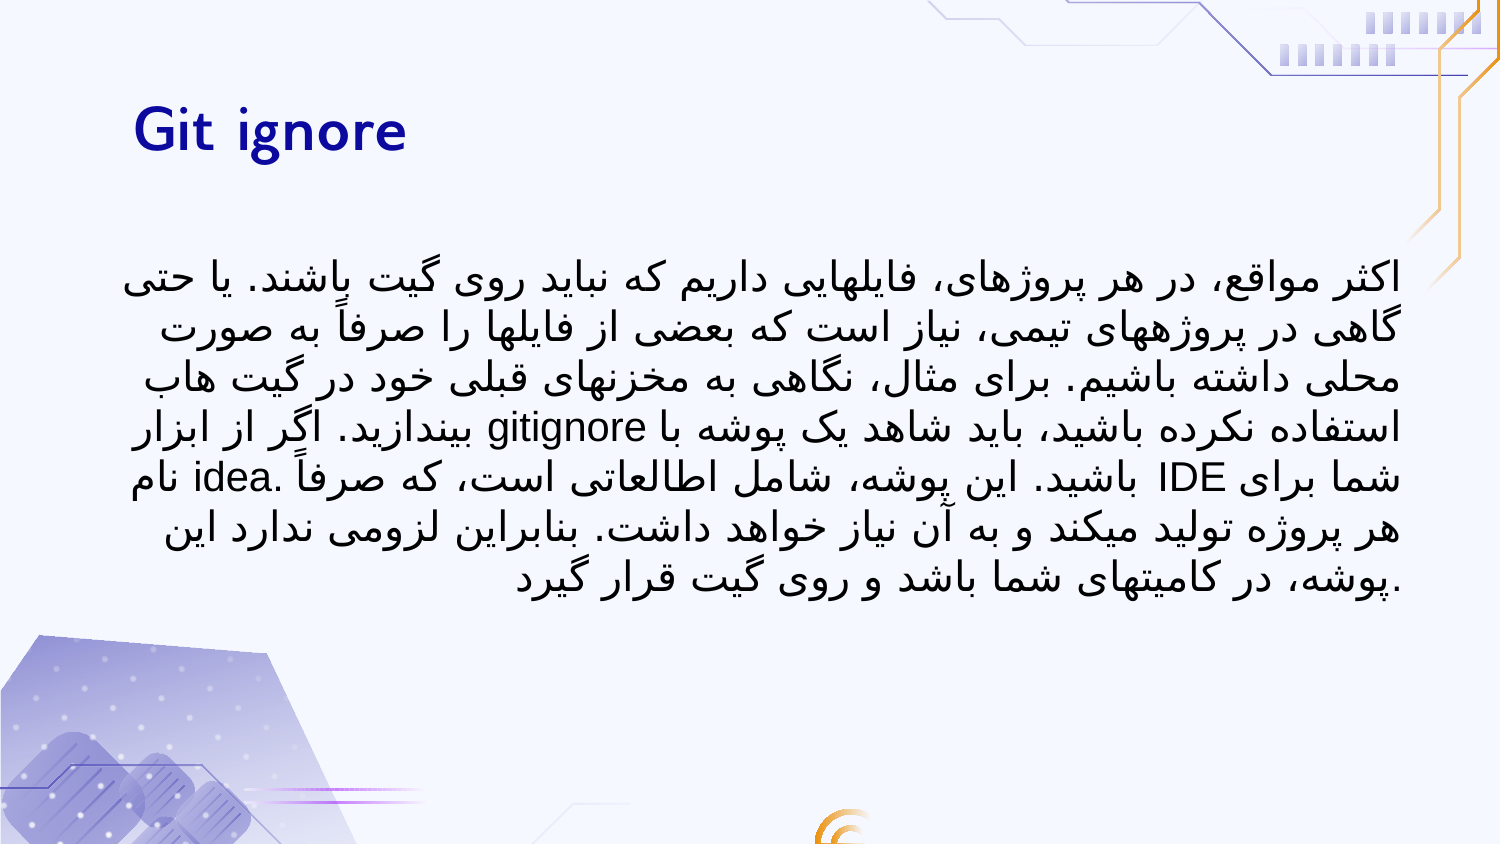

# Git ignore
اکثر مواقع، در هر پروژهای، فایلهایی داریم که نباید روی گیت باشند. یا حتی گاهی در پروژههای تیمی، نیاز است که بعضی از فایلها را صرفاً به صورت محلی داشته باشیم. برای مثال، نگاهی به مخزنهای قبلی خود در گیت هاب بیندازید. اگر از ابزار gitignore استفاده نکرده باشید، باید شاهد یک پوشه با نام idea. باشید. این پوشه، شامل اطالعاتی است، که صرفاً IDE شما برای هر پروژه تولید میکند و به آن نیاز خواهد داشت. بنابراین لزومی ندارد این پوشه، در کامیتهای شما باشد و روی گیت قرار گیرد.